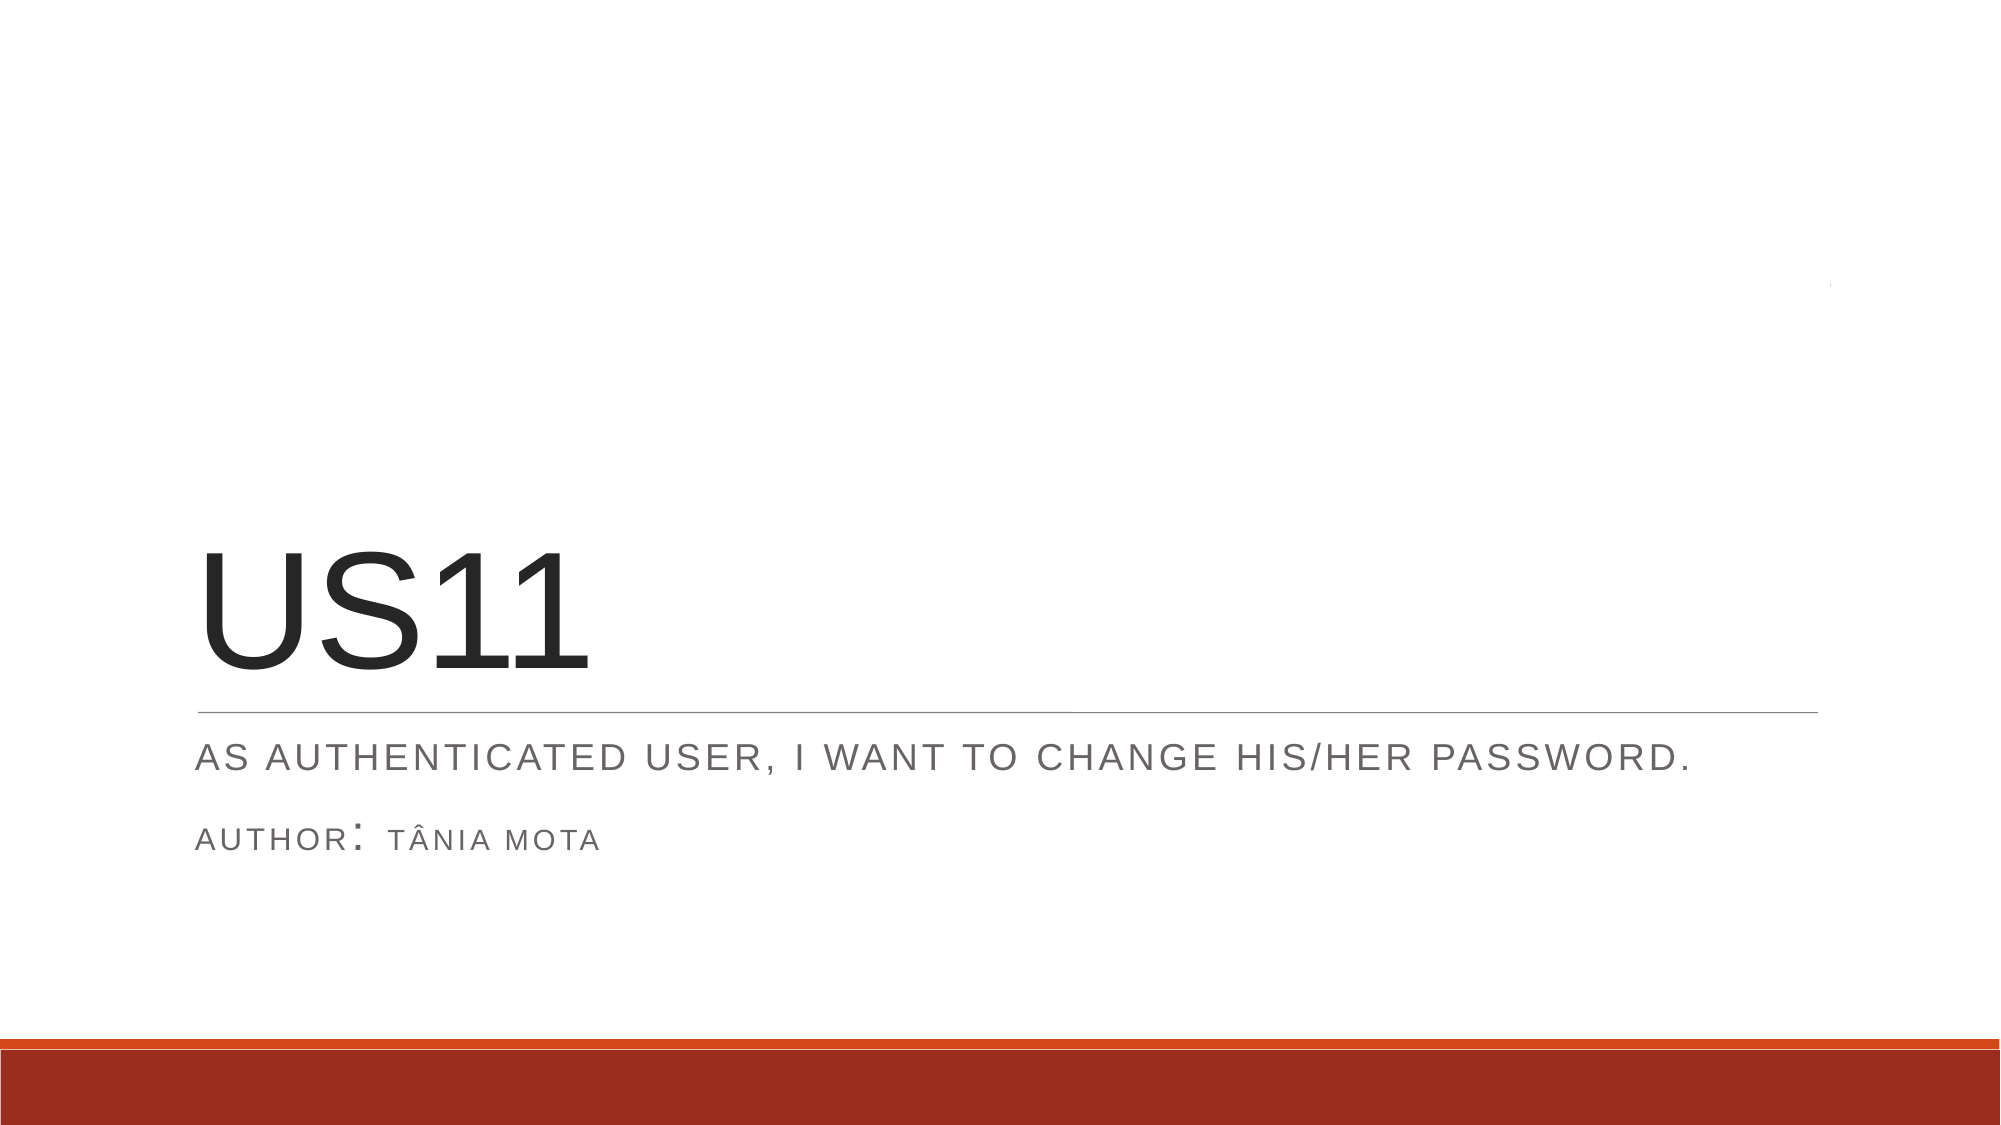

US11
As Authenticated User, I want to change his/her password.
Author: Tânia Mota